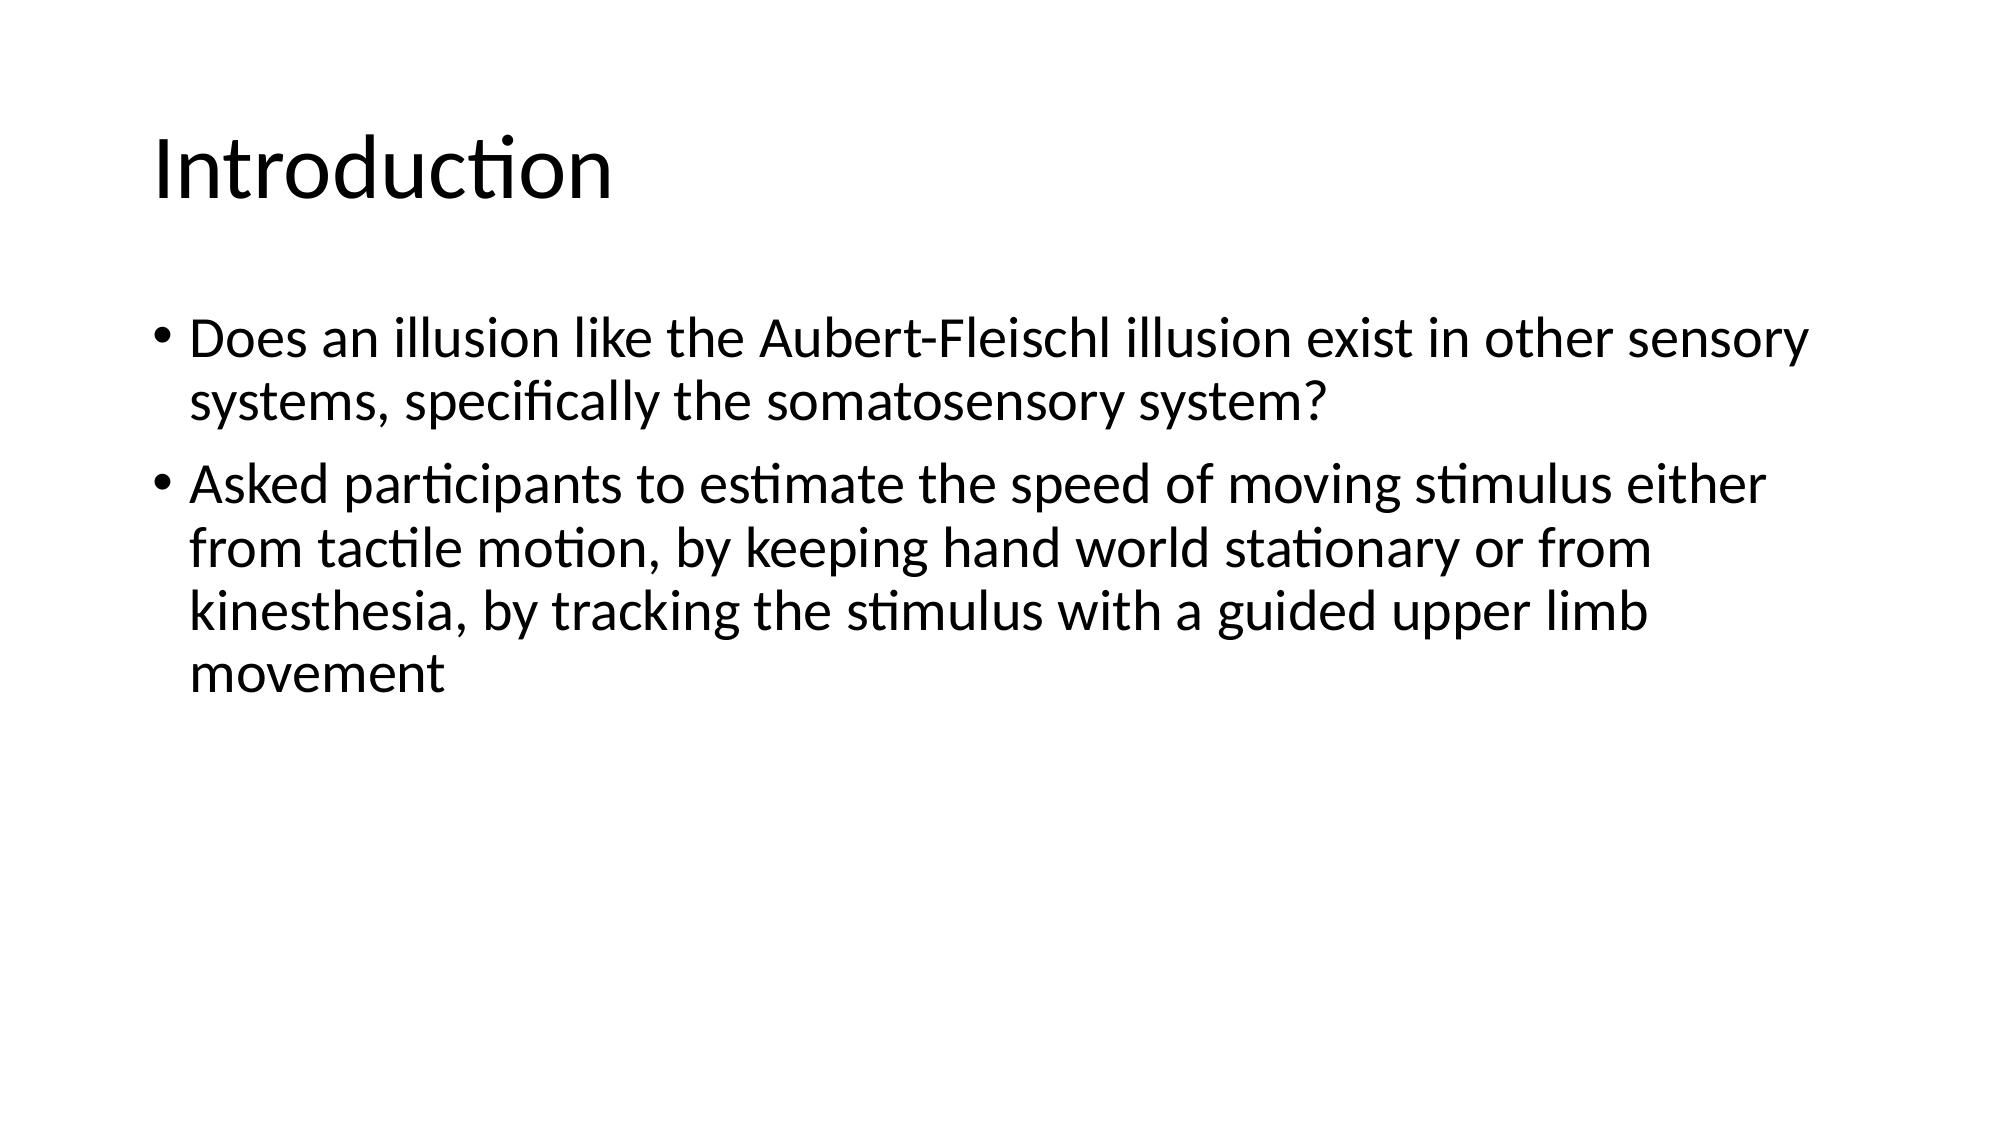

# Introduction
Does an illusion like the Aubert-Fleischl illusion exist in other sensory systems, specifically the somatosensory system?
Asked participants to estimate the speed of moving stimulus either from tactile motion, by keeping hand world stationary or from kinesthesia, by tracking the stimulus with a guided upper limb movement